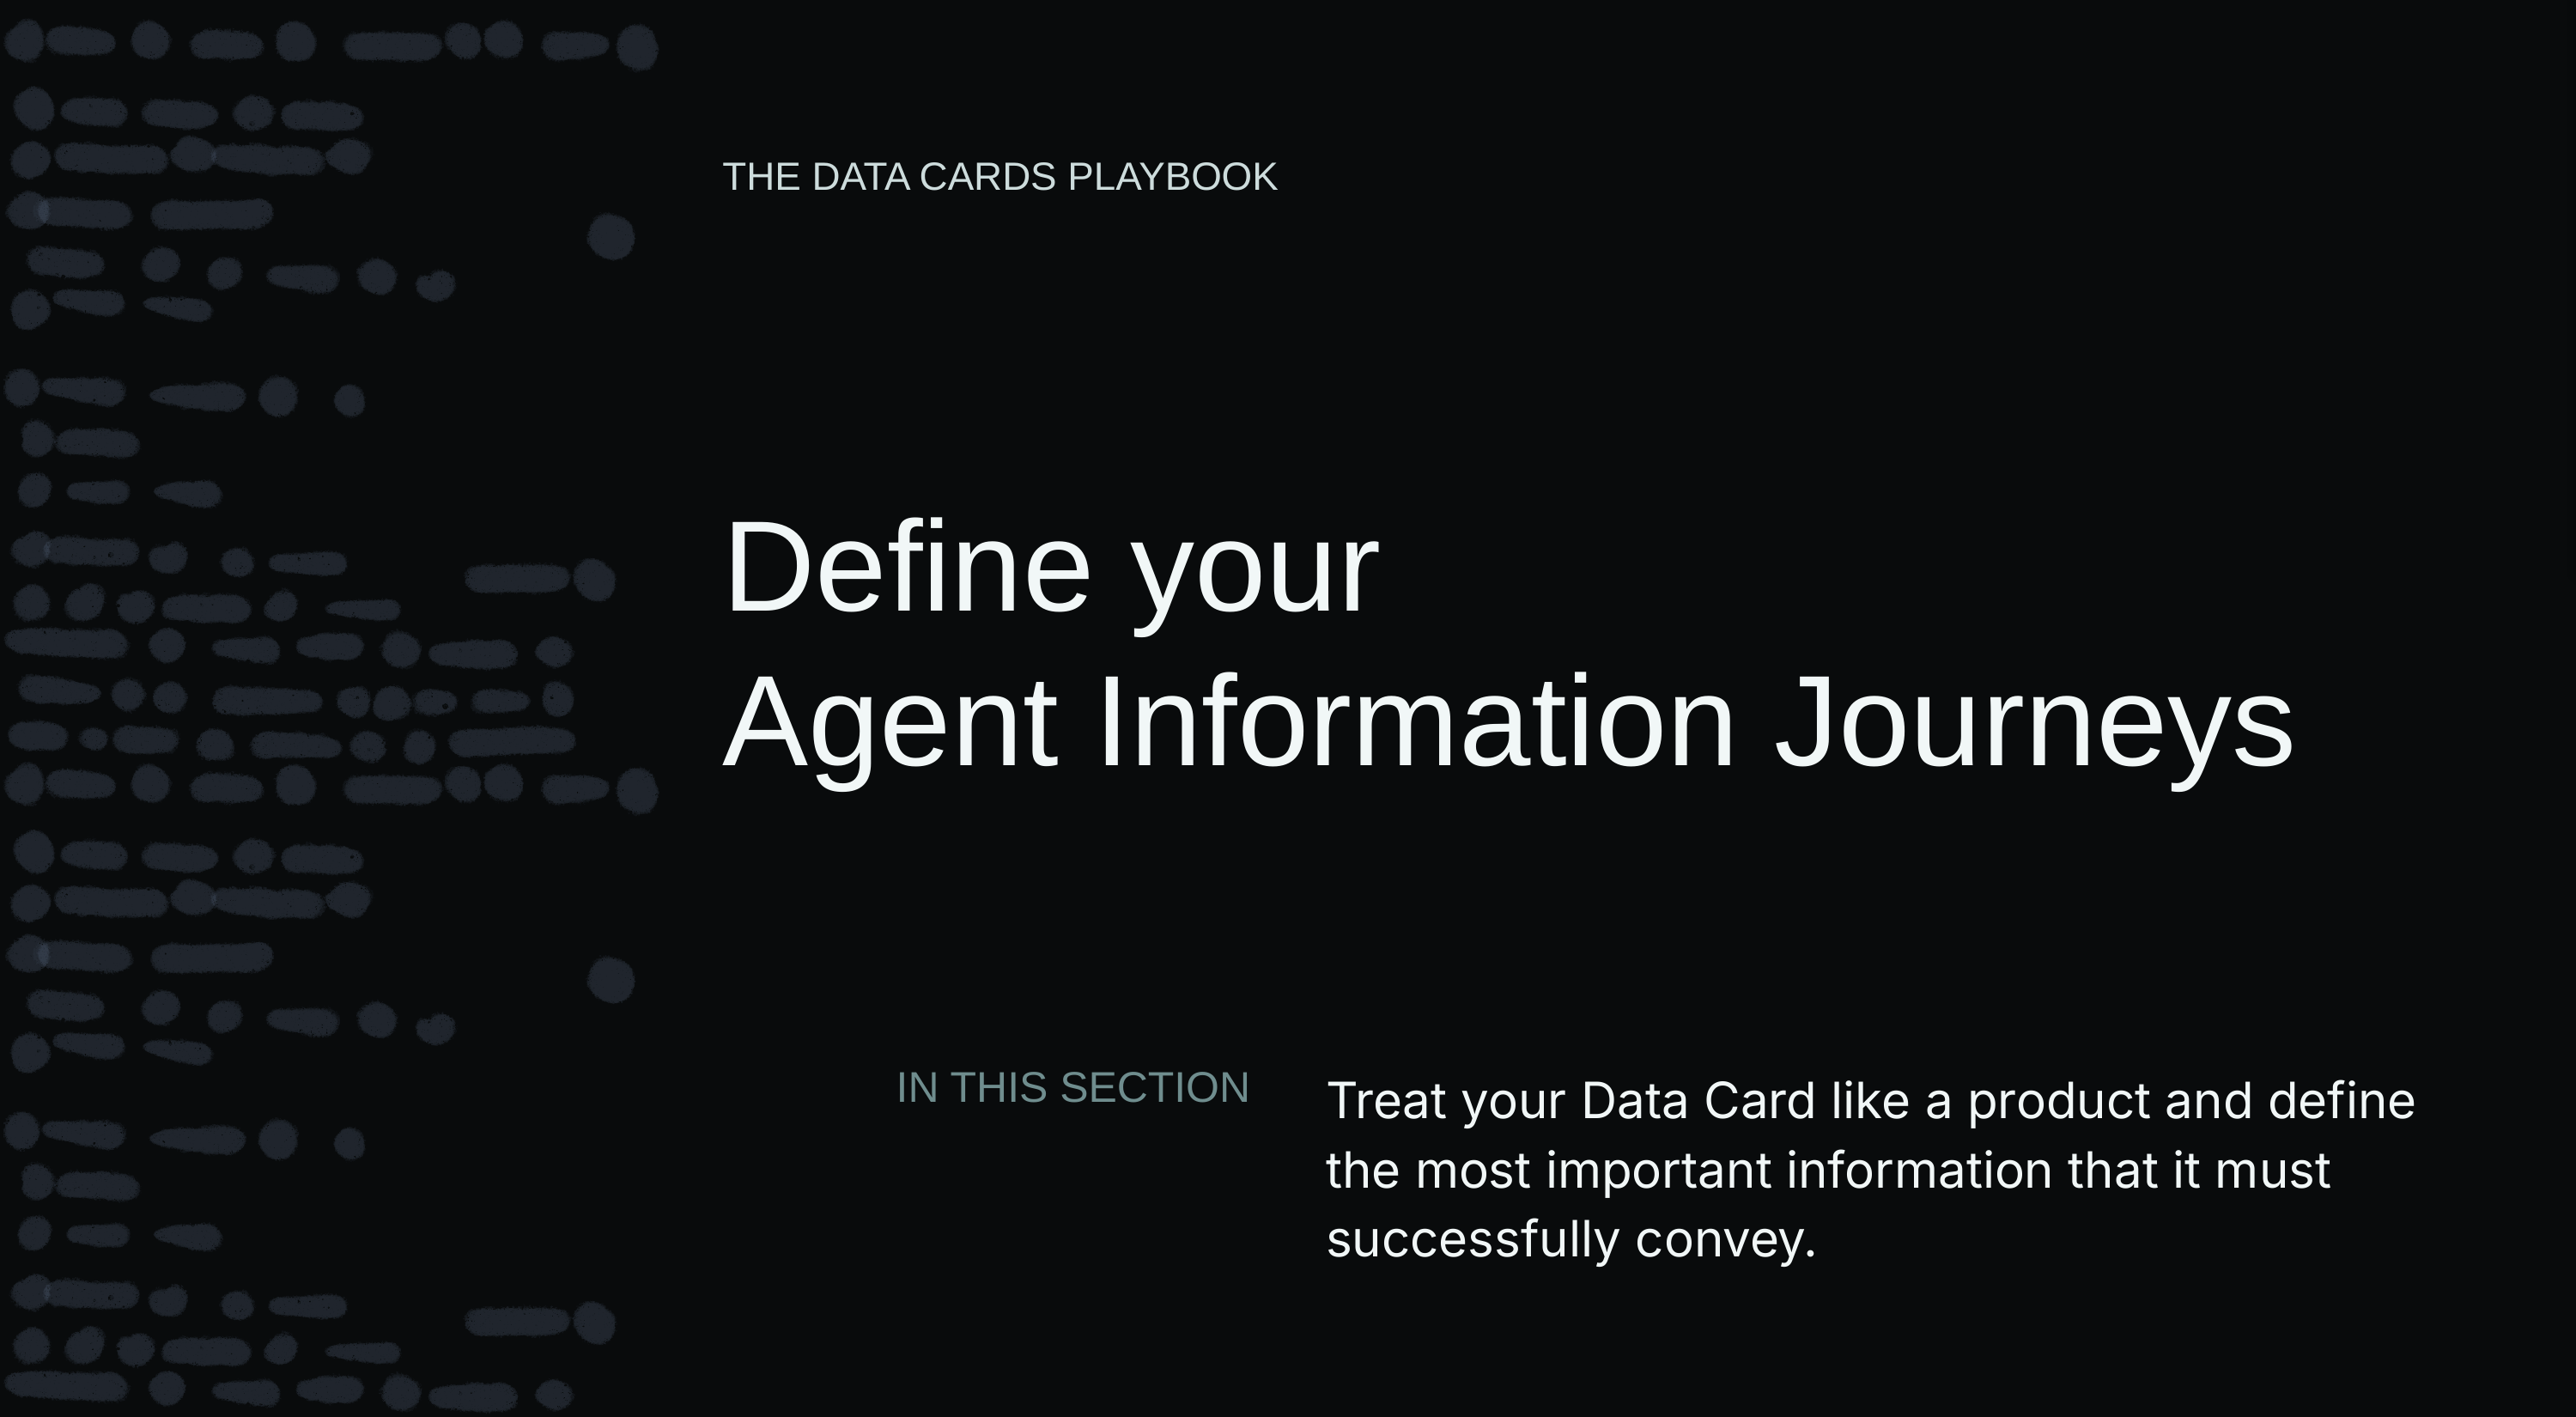

Facilitator’s note

This is a basic activity for teams to articulate measurable Information Journeys to create content for Data Card(s).

Delete this note once you’re done with it.
THE DATA CARDS PLAYBOOK
# Define your Agent Information Journeys
Treat your Data Card like a product and define the most important information that it must successfully convey.